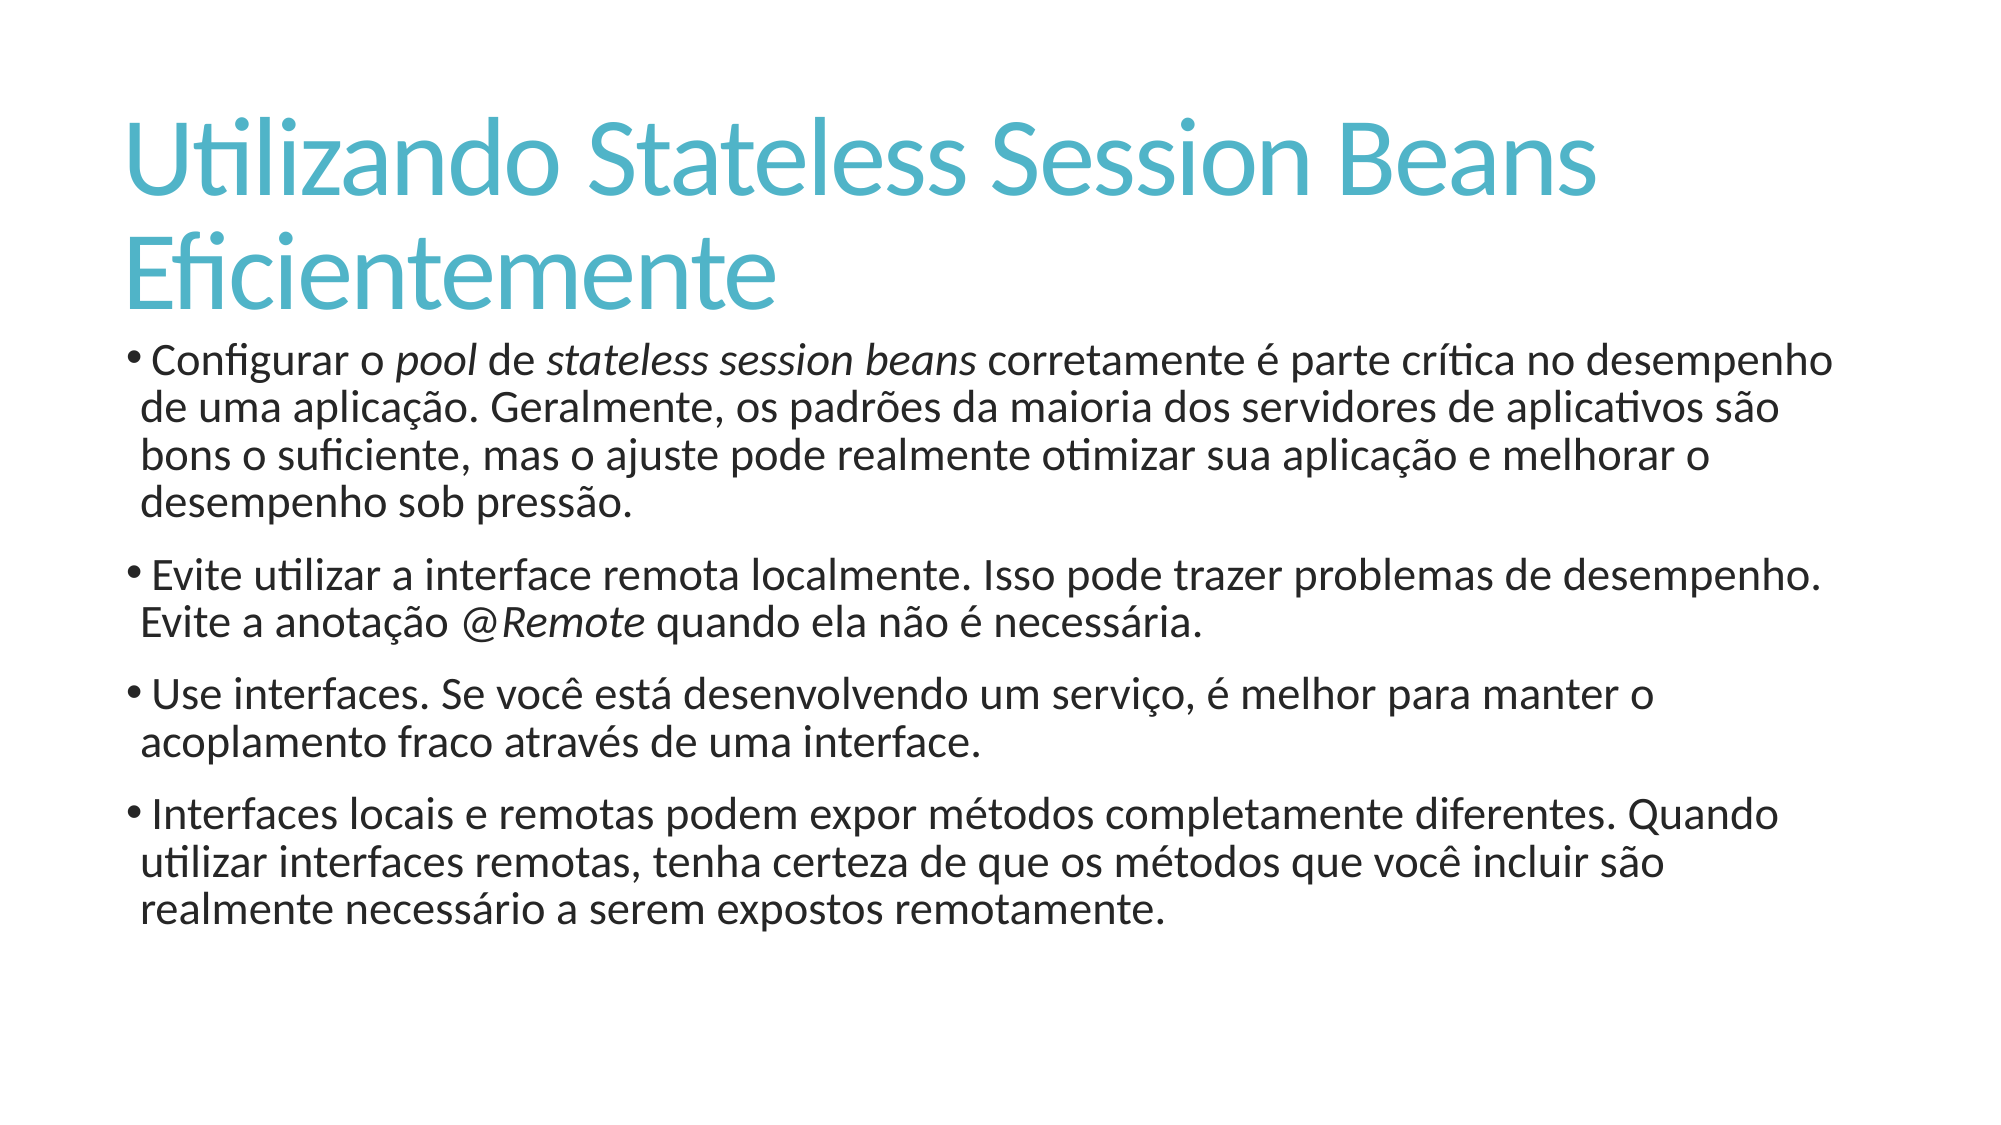

# Utilizando Stateless Session Beans Eficientemente
 Configurar o pool de stateless session beans corretamente é parte crítica no desempenho de uma aplicação. Geralmente, os padrões da maioria dos servidores de aplicativos são bons o suficiente, mas o ajuste pode realmente otimizar sua aplicação e melhorar o desempenho sob pressão.
 Evite utilizar a interface remota localmente. Isso pode trazer problemas de desempenho. Evite a anotação @Remote quando ela não é necessária.
 Use interfaces. Se você está desenvolvendo um serviço, é melhor para manter o acoplamento fraco através de uma interface.
 Interfaces locais e remotas podem expor métodos completamente diferentes. Quando utilizar interfaces remotas, tenha certeza de que os métodos que você incluir são realmente necessário a serem expostos remotamente.